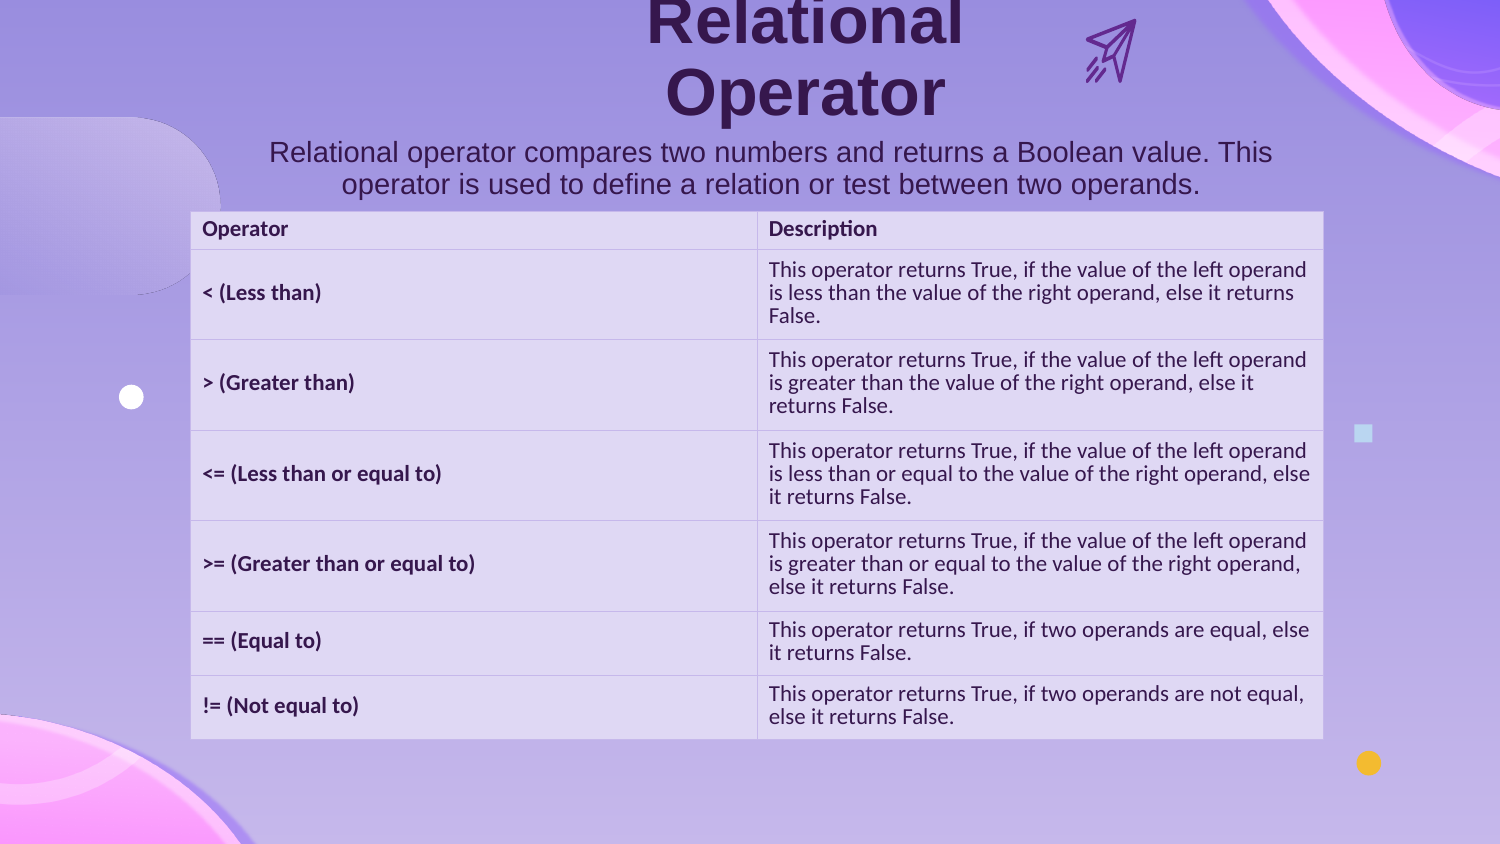

Relational Operator
Relational operator compares two numbers and returns a Boolean value. This operator is used to define a relation or test between two operands.
| Operator | Description |
| --- | --- |
| < (Less than) | This operator returns True, if the value of the left operand is less than the value of the right operand, else it returns False. |
| > (Greater than) | This operator returns True, if the value of the left operand is greater than the value of the right operand, else it returns False. |
| <= (Less than or equal to) | This operator returns True, if the value of the left operand is less than or equal to the value of the right operand, else it returns False. |
| >= (Greater than or equal to) | This operator returns True, if the value of the left operand is greater than or equal to the value of the right operand, else it returns False. |
| == (Equal to) | This operator returns True, if two operands are equal, else it returns False. |
| != (Not equal to) | This operator returns True, if two operands are not equal, else it returns False. |